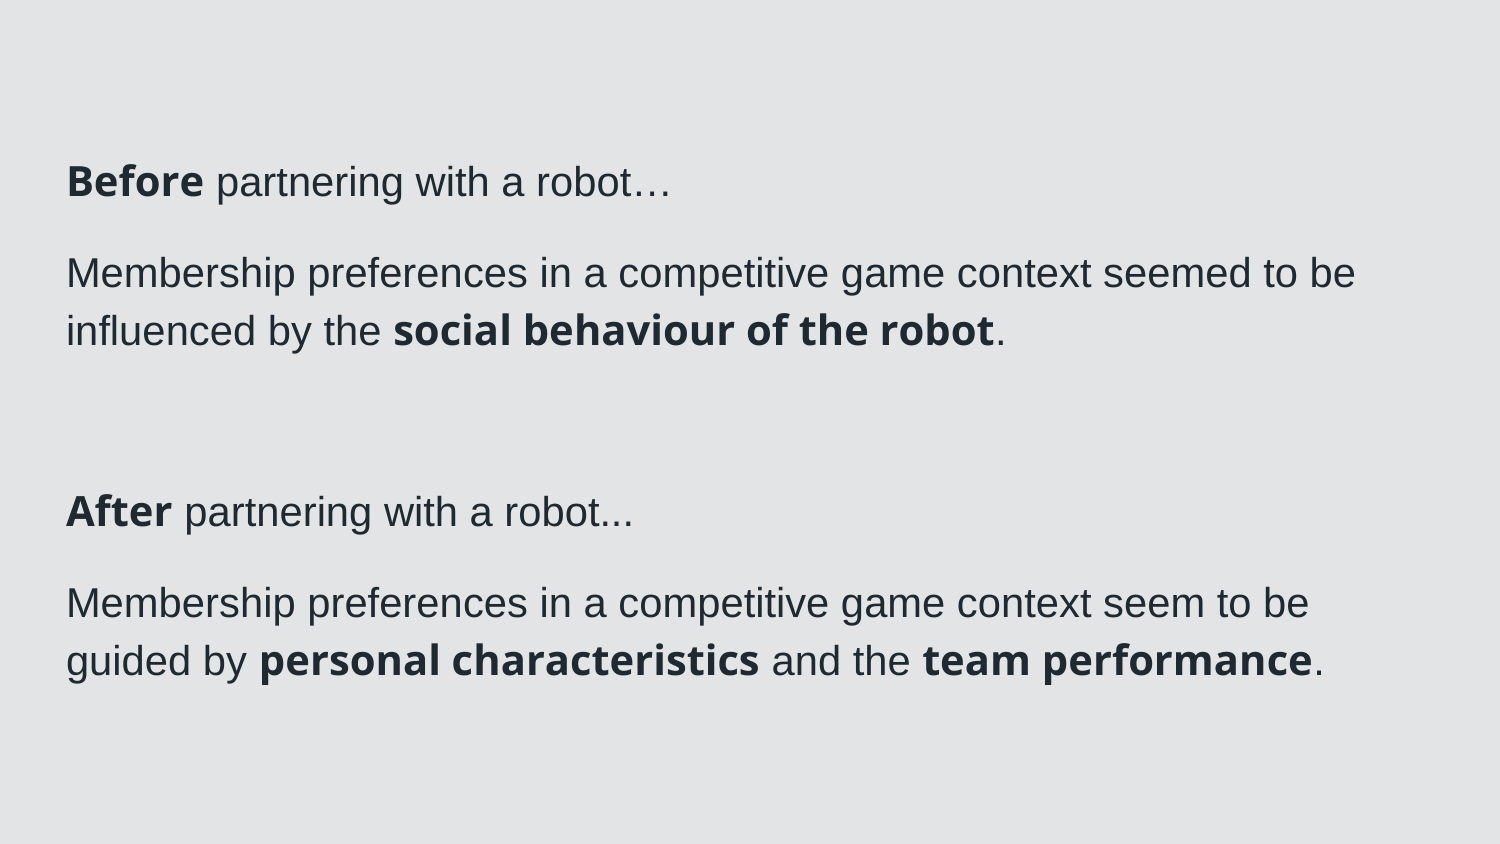

Before partnering with a robot…
Membership preferences in a competitive game context seemed to be influenced by the social behaviour of the robot.

After partnering with a robot...
Membership preferences in a competitive game context seem to be guided by personal characteristics and the team performance.